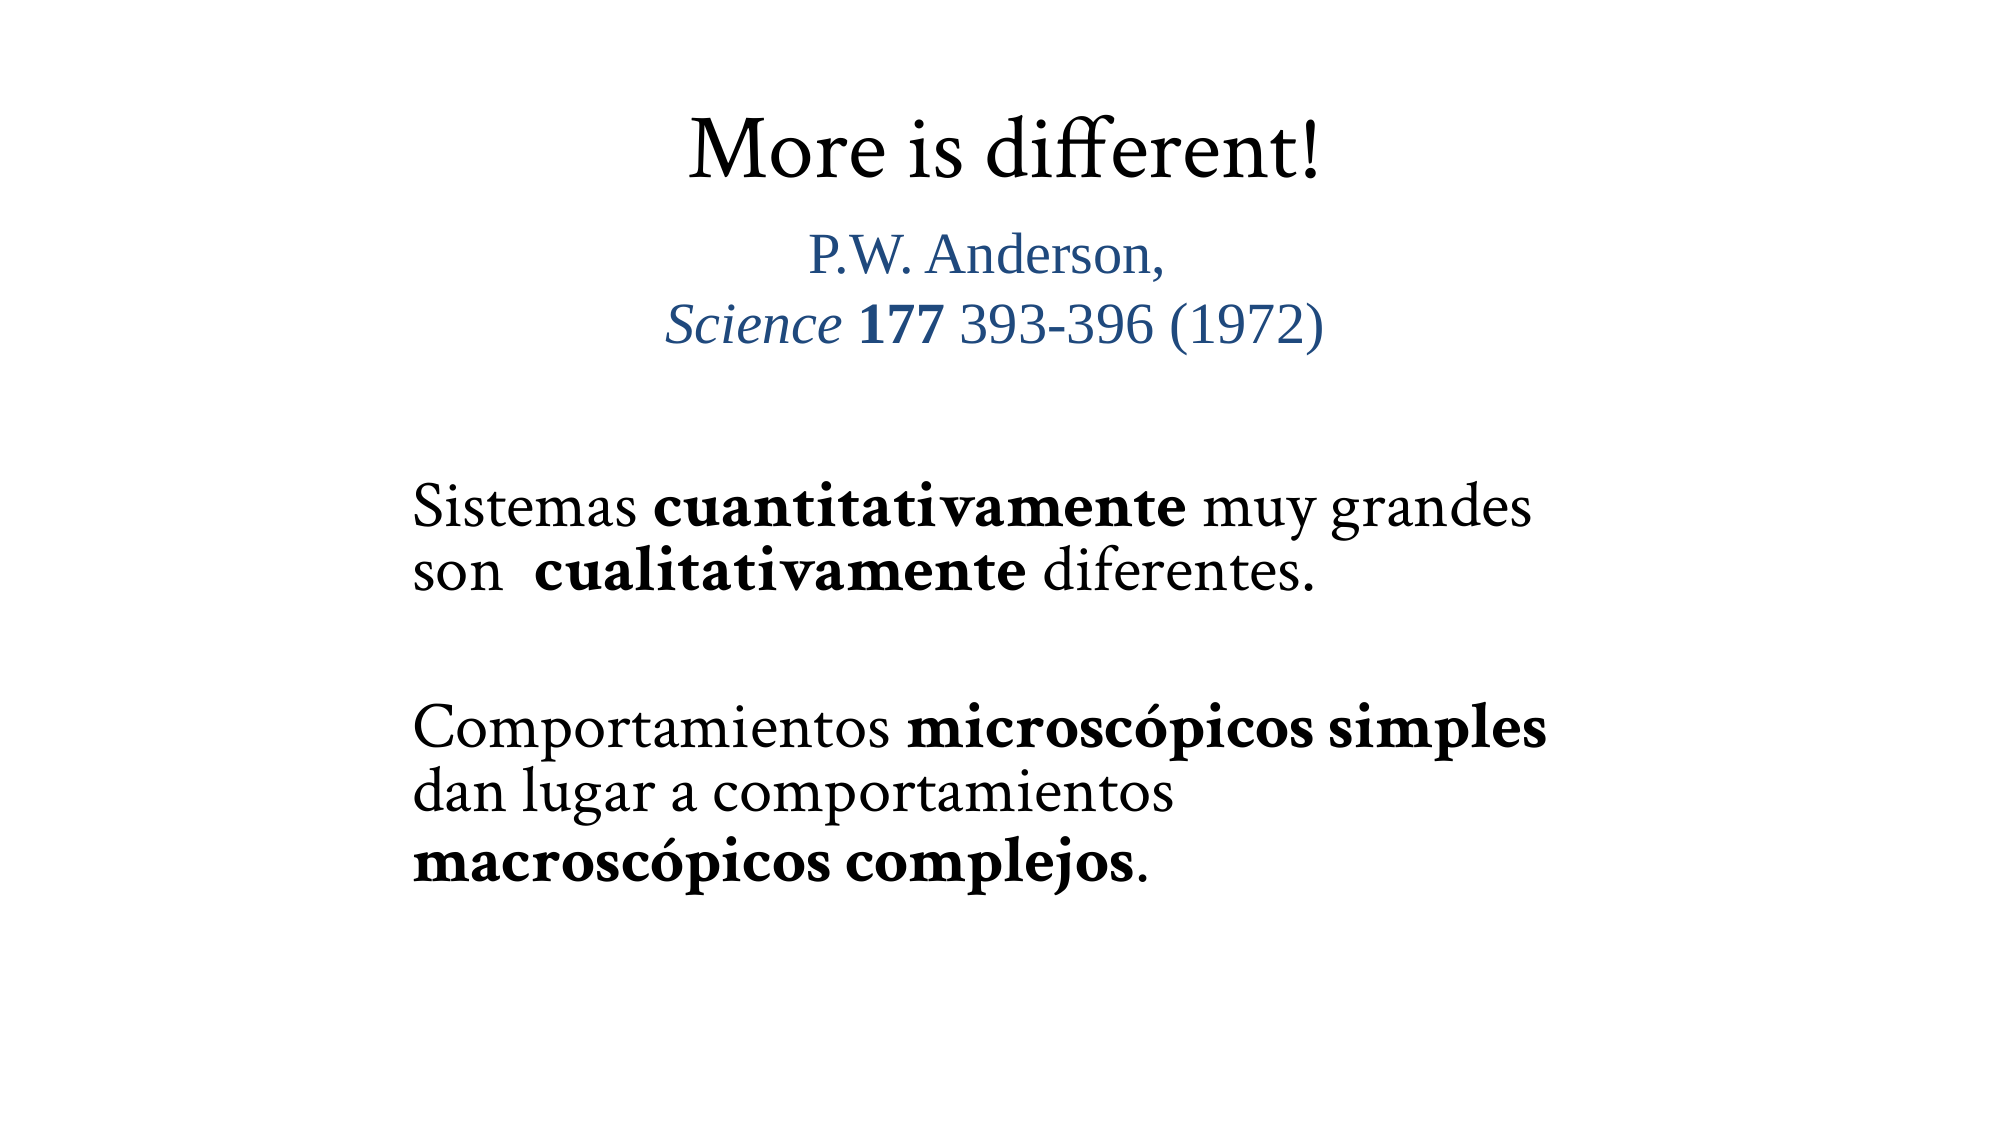

# More is different!
P.W. Anderson,
 Science 177 393-396 (1972)
Sistemas cuantitativamente muy grandes son  cualitativamente diferentes.

Comportamientos microscópicos simples dan lugar a comportamientos macroscópicos complejos.